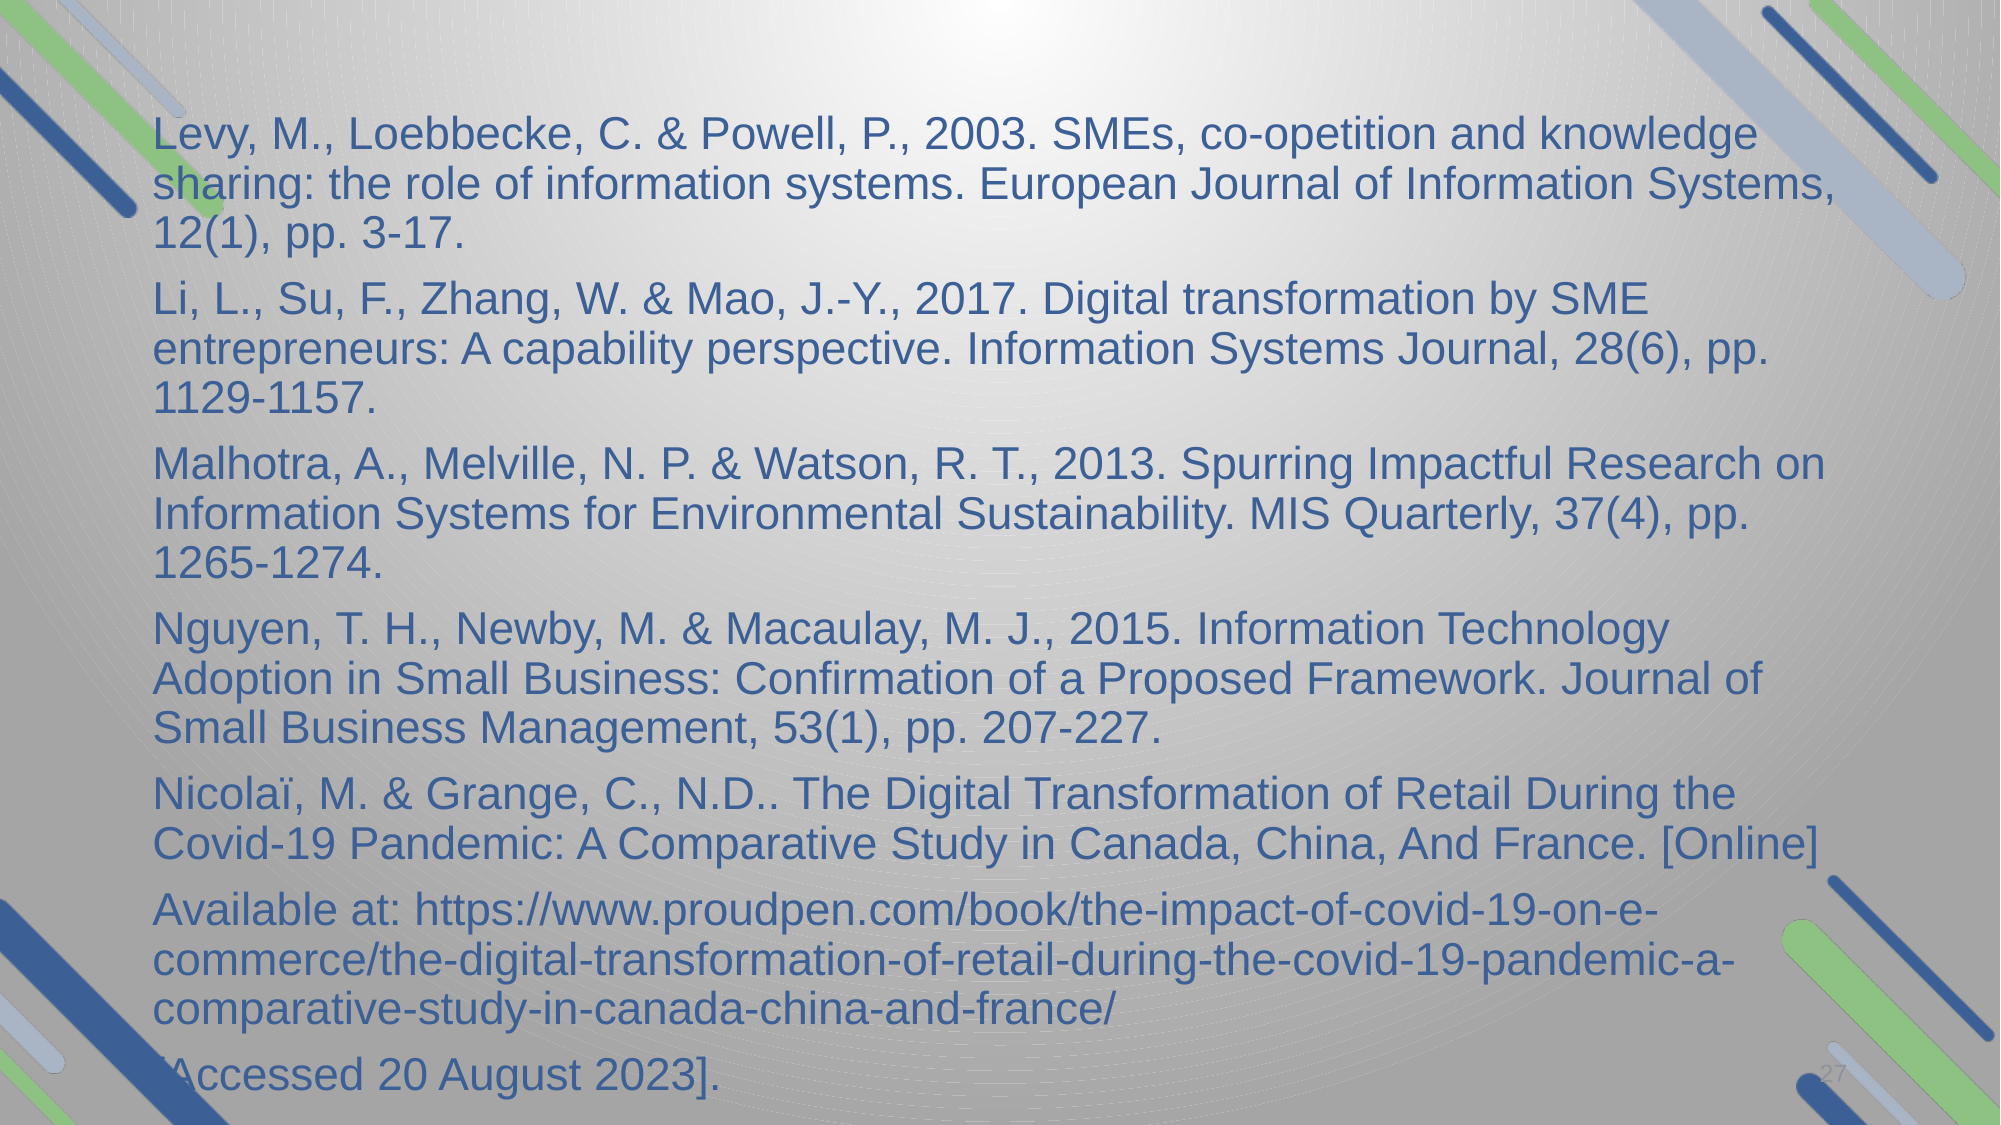

Levy, M., Loebbecke, C. & Powell, P., 2003. SMEs, co-opetition and knowledge sharing: the role of information systems. European Journal of Information Systems, 12(1), pp. 3-17.
Li, L., Su, F., Zhang, W. & Mao, J.-Y., 2017. Digital transformation by SME entrepreneurs: A capability perspective. Information Systems Journal, 28(6), pp. 1129-1157.
Malhotra, A., Melville, N. P. & Watson, R. T., 2013. Spurring Impactful Research on Information Systems for Environmental Sustainability. MIS Quarterly, 37(4), pp. 1265-1274.
Nguyen, T. H., Newby, M. & Macaulay, M. J., 2015. Information Technology Adoption in Small Business: Confirmation of a Proposed Framework. Journal of Small Business Management, 53(1), pp. 207-227.
Nicolaï, M. & Grange, C., N.D.. The Digital Transformation of Retail During the Covid-19 Pandemic: A Comparative Study in Canada, China, And France. [Online]
Available at: https://www.proudpen.com/book/the-impact-of-covid-19-on-e-commerce/the-digital-transformation-of-retail-during-the-covid-19-pandemic-a-comparative-study-in-canada-china-and-france/
[Accessed 20 August 2023].
27